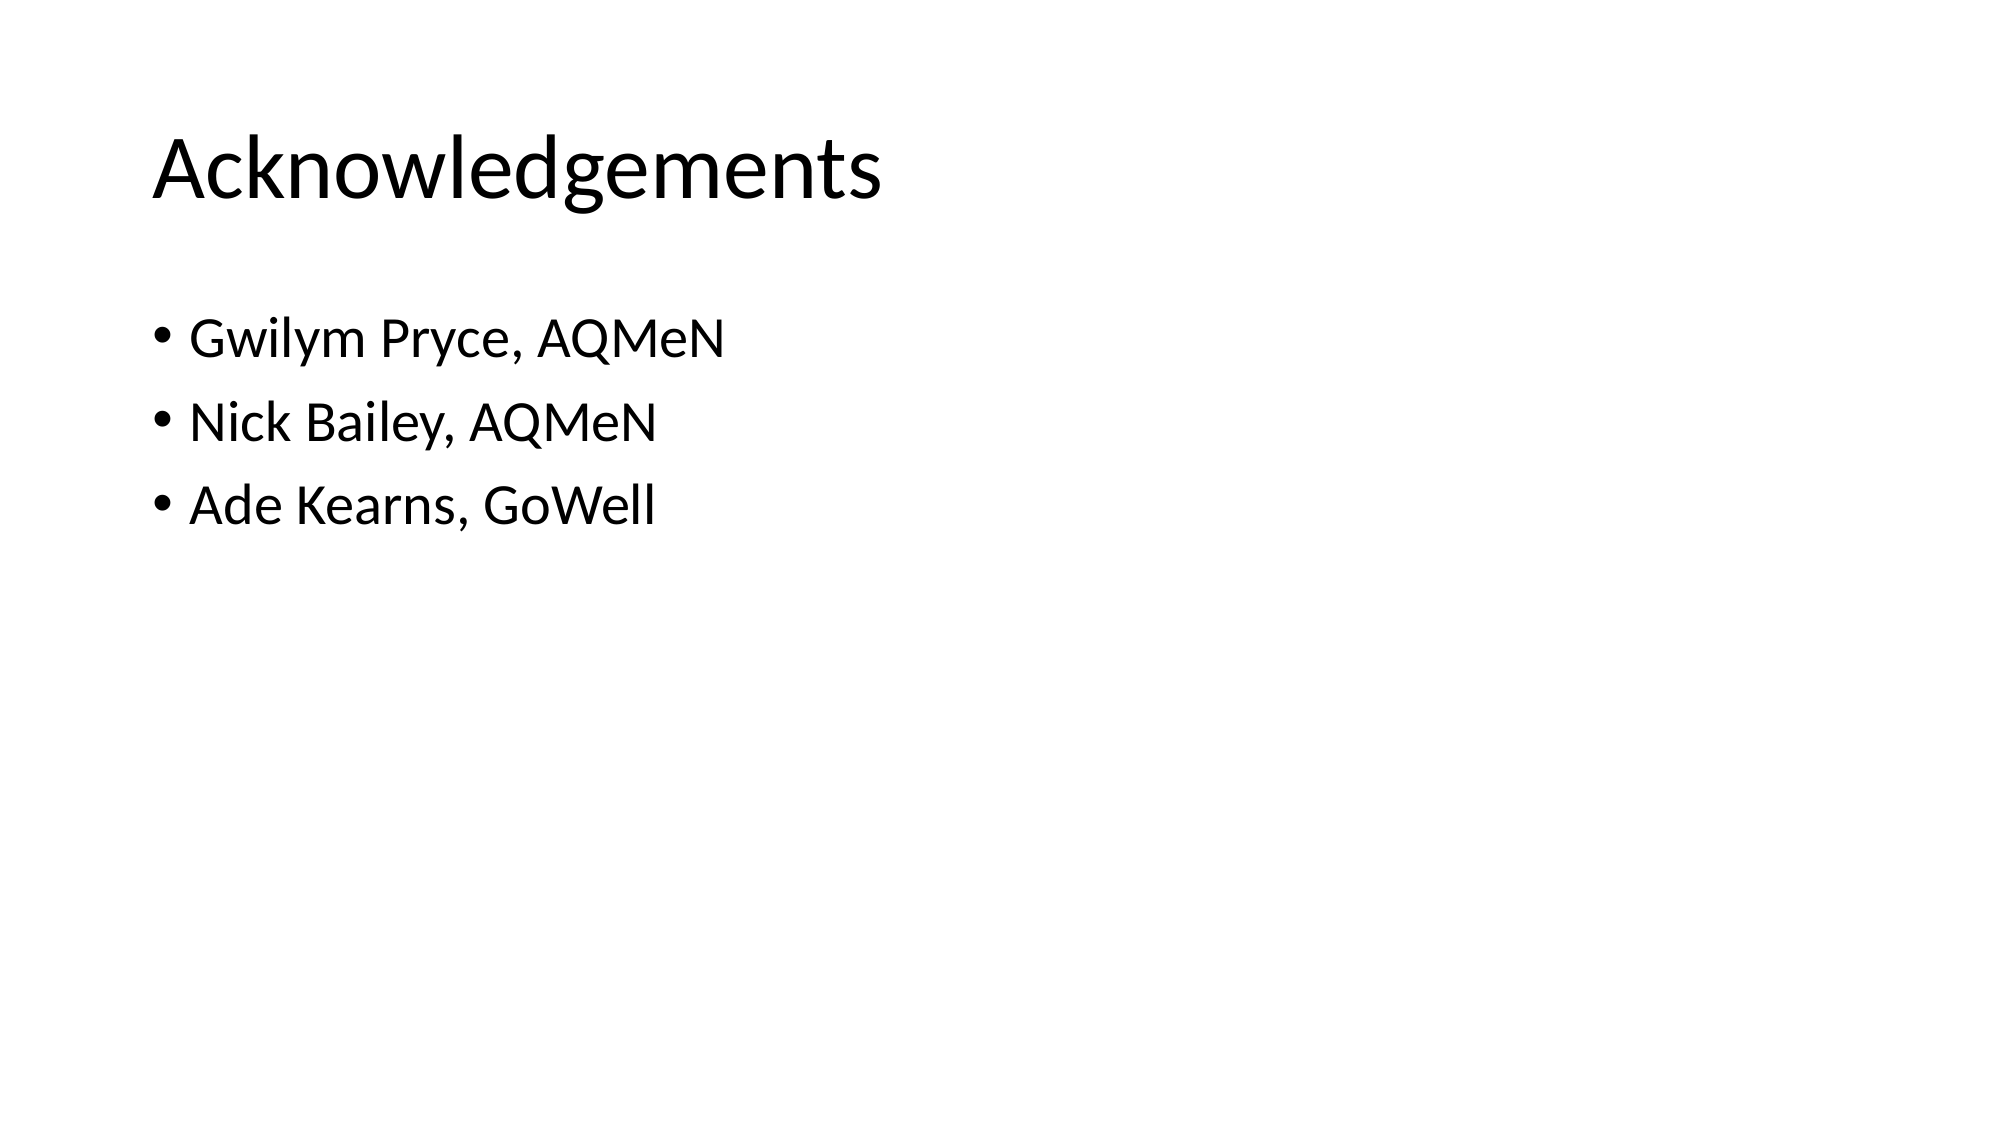

# Acknowledgements
Gwilym Pryce, AQMeN
Nick Bailey, AQMeN
Ade Kearns, GoWell